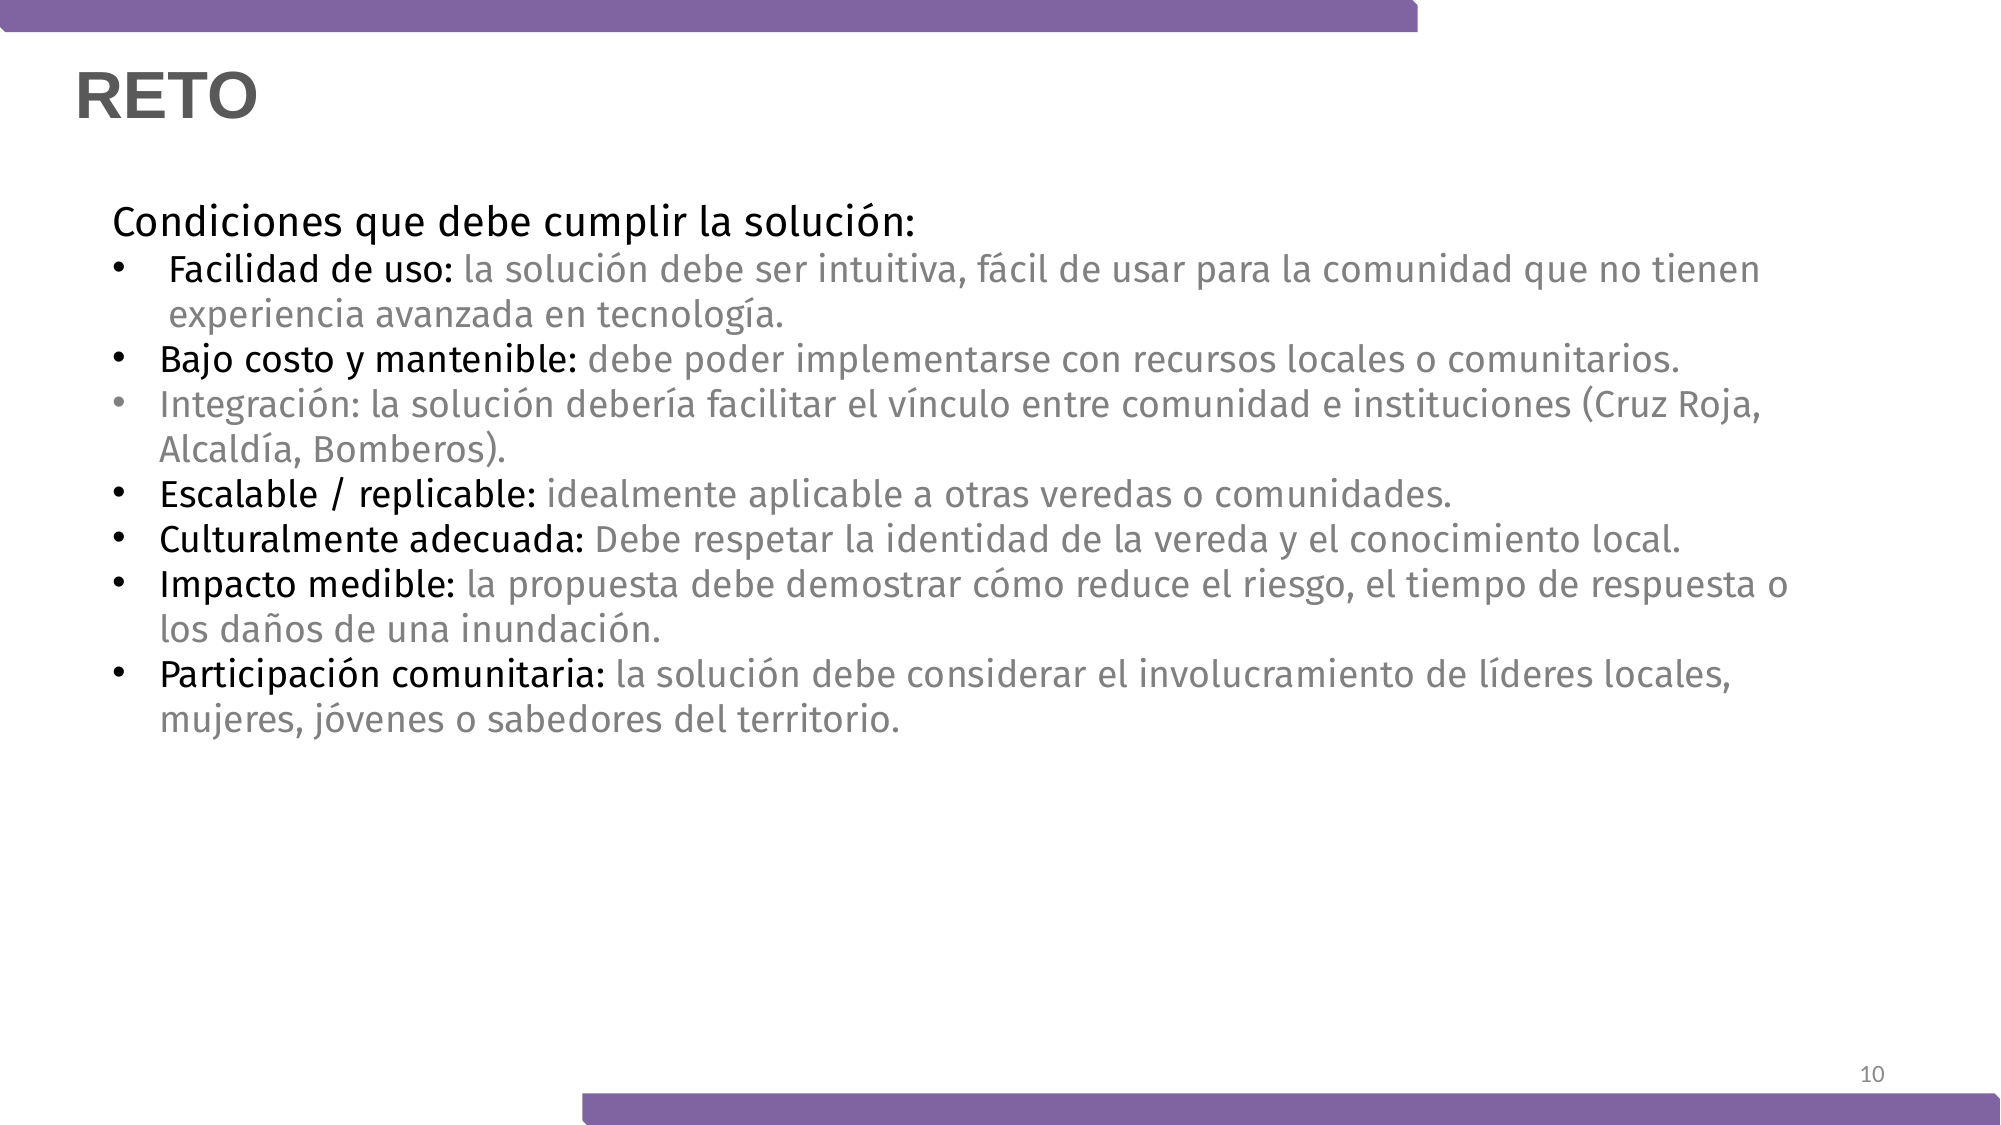

RETO
Condiciones que debe cumplir la solución:
Facilidad de uso: la solución debe ser intuitiva, fácil de usar para la comunidad que no tienen
experiencia avanzada en tecnología.
Bajo costo y mantenible: debe poder implementarse con recursos locales o comunitarios.
Integración: la solución debería facilitar el vínculo entre comunidad e instituciones (Cruz Roja, Alcaldía, Bomberos).
Escalable / replicable: idealmente aplicable a otras veredas o comunidades.
Culturalmente adecuada: Debe respetar la identidad de la vereda y el conocimiento local.
Impacto medible: la propuesta debe demostrar cómo reduce el riesgo, el tiempo de respuesta o los daños de una inundación.
Participación comunitaria: la solución debe considerar el involucramiento de líderes locales, mujeres, jóvenes o sabedores del territorio.

10